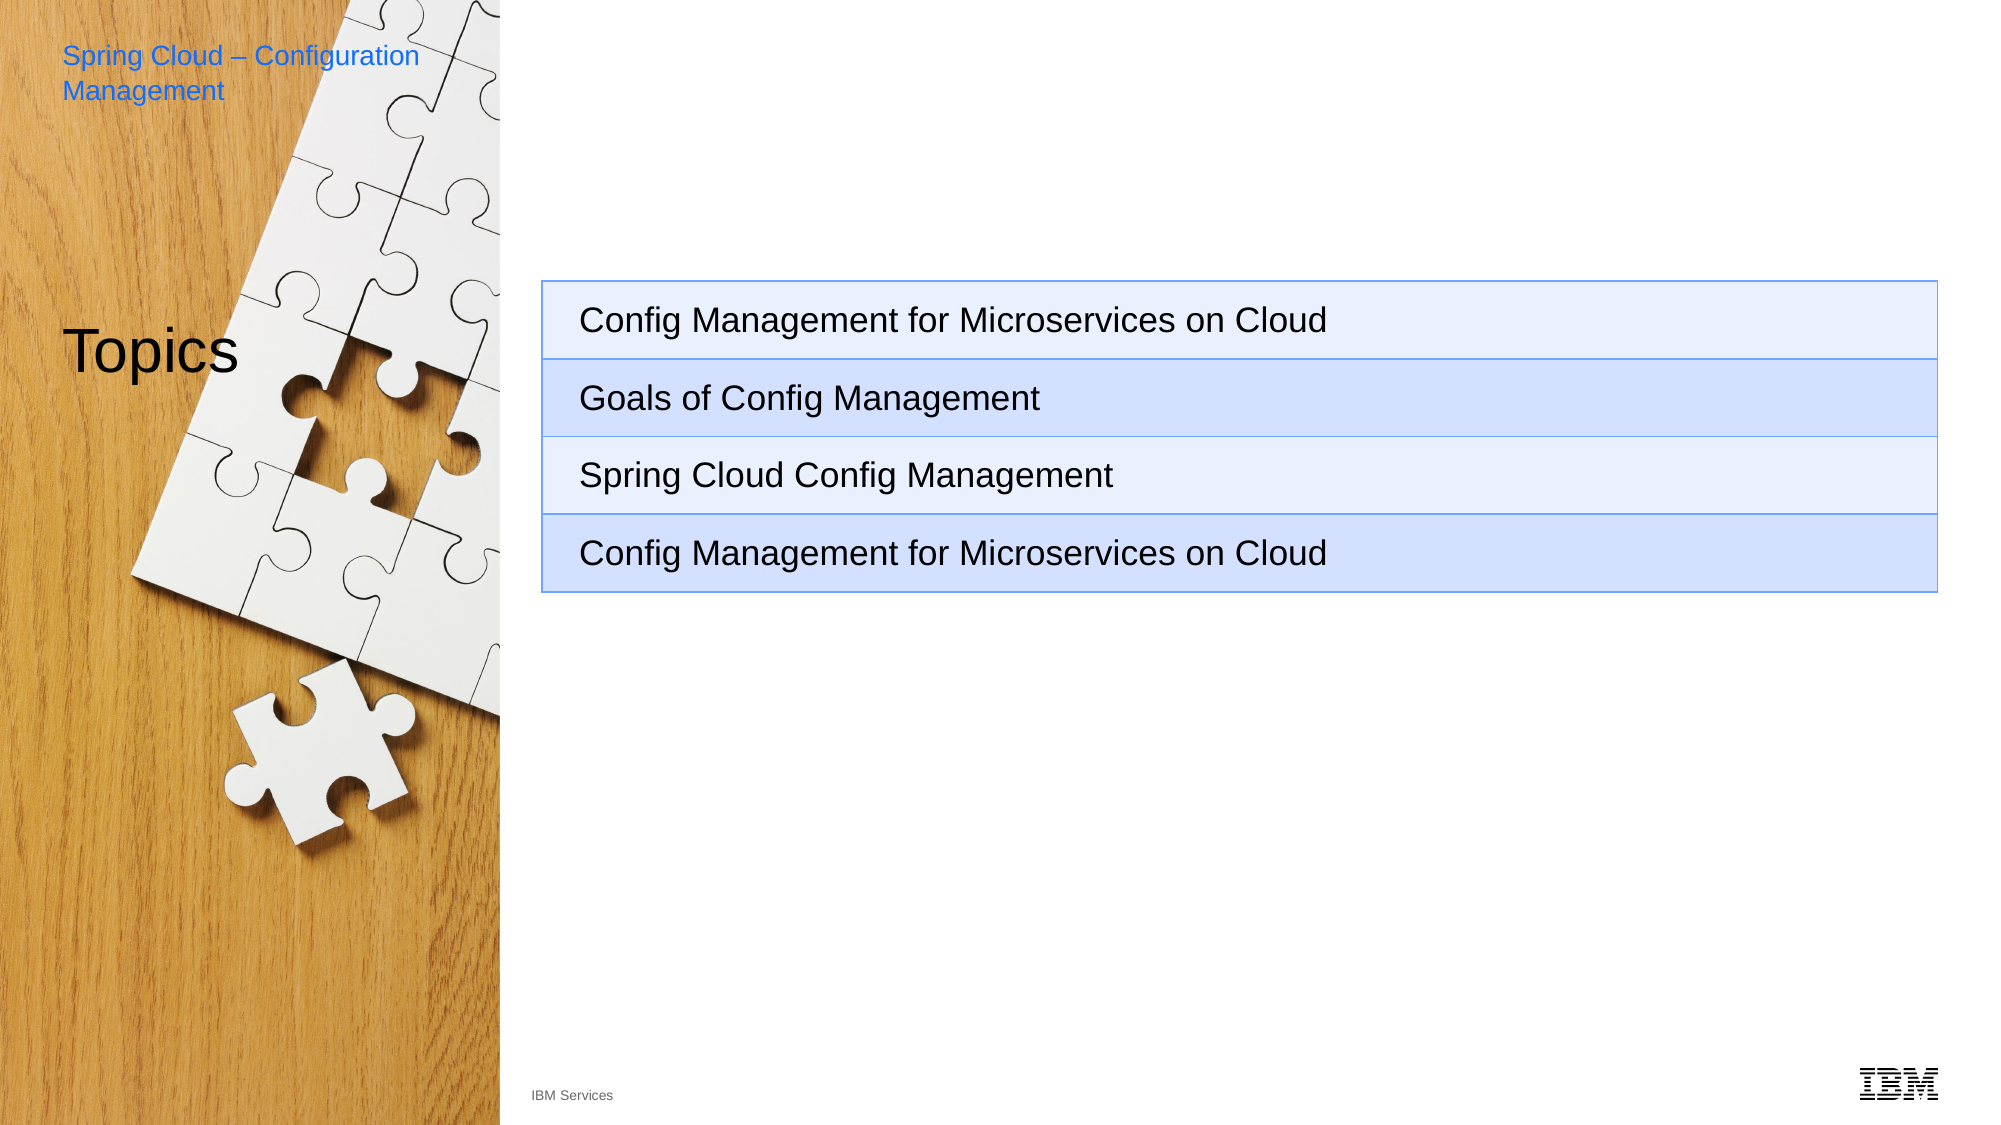

Spring Cloud – Configuration Management
# Topics
| Config Management for Microservices on Cloud |
| --- |
| Goals of Config Management |
| Spring Cloud Config Management |
| Config Management for Microservices on Cloud |